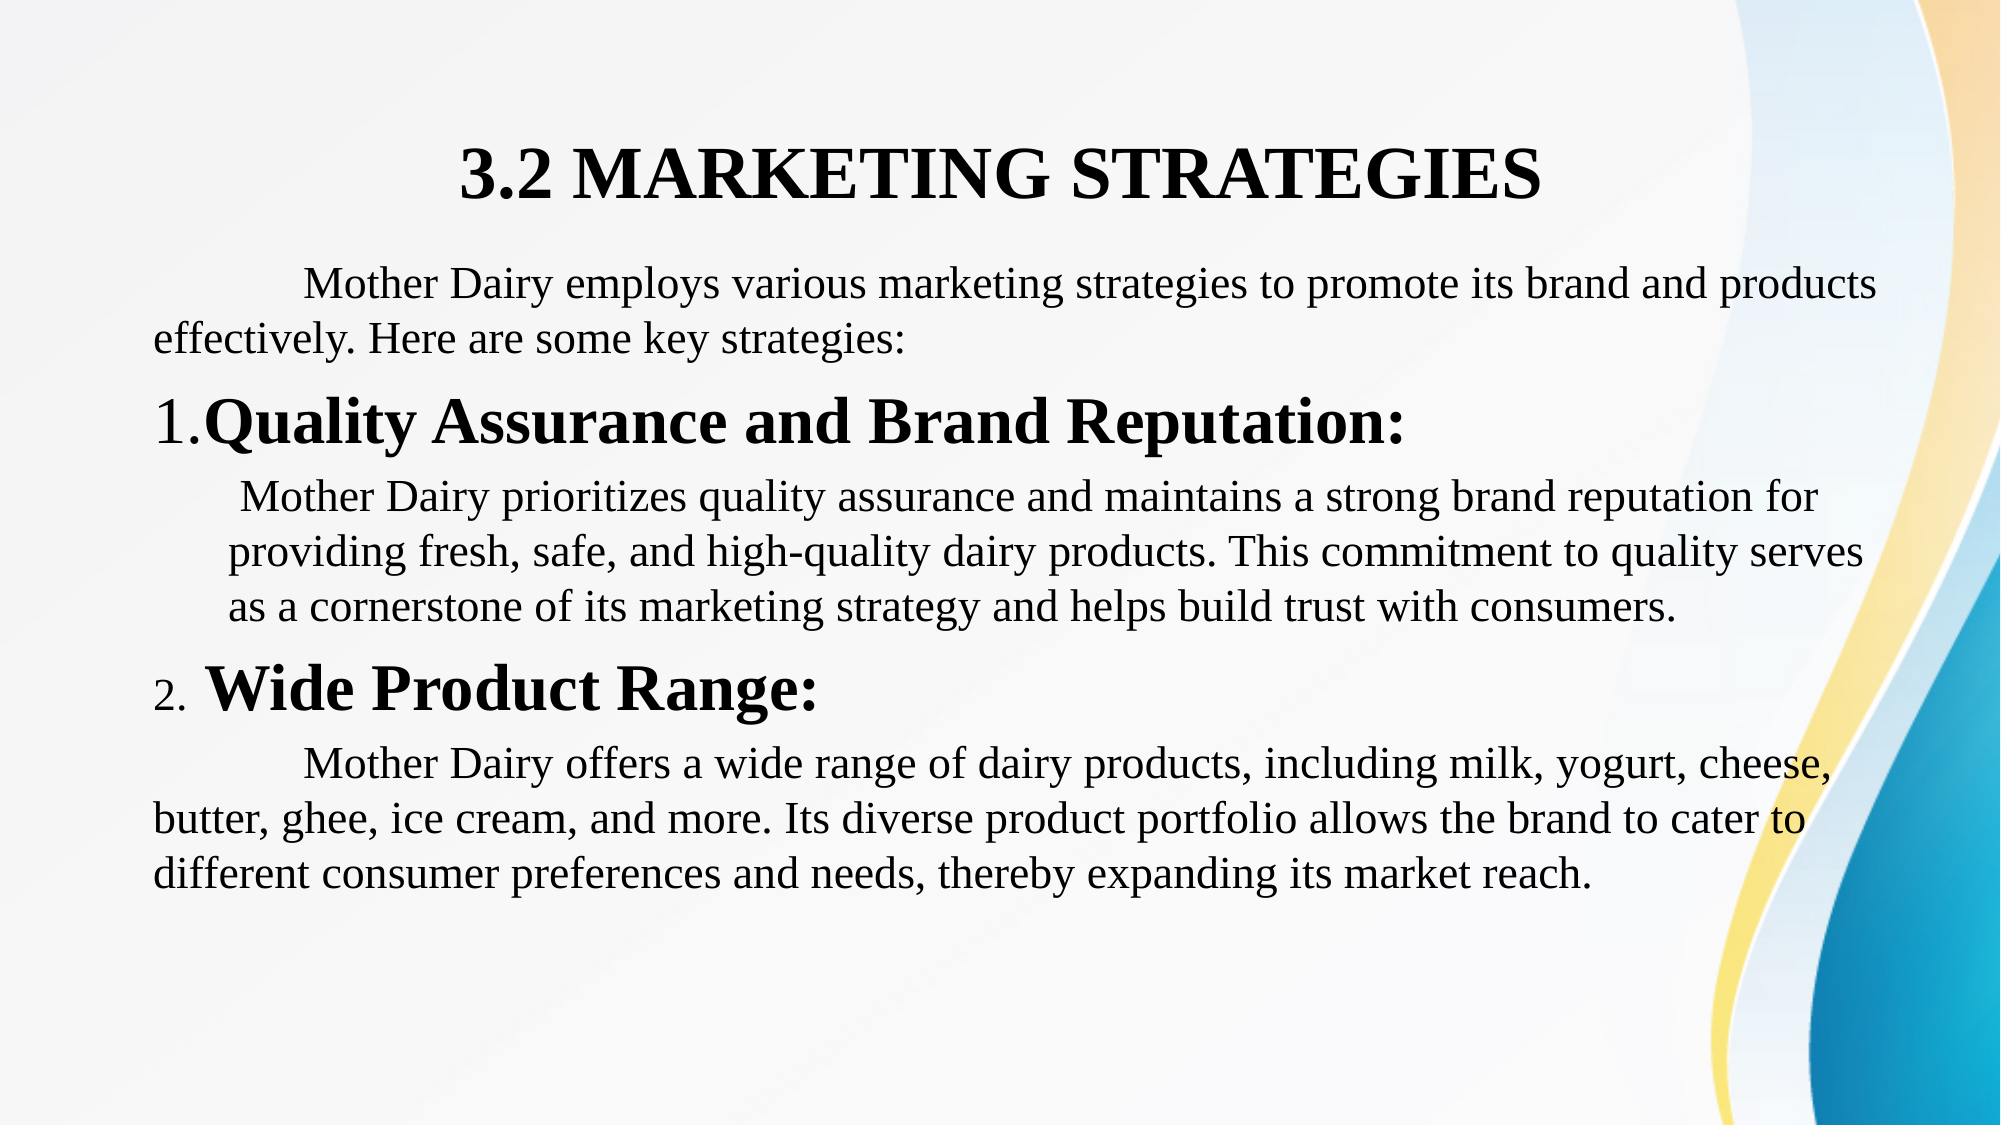

# 3.2 MARKETING STRATEGIES
	Mother Dairy employs various marketing strategies to promote its brand and products effectively. Here are some key strategies:
1.Quality Assurance and Brand Reputation:
 Mother Dairy prioritizes quality assurance and maintains a strong brand reputation for providing fresh, safe, and high-quality dairy products. This commitment to quality serves as a cornerstone of its marketing strategy and helps build trust with consumers.
2. Wide Product Range:
	Mother Dairy offers a wide range of dairy products, including milk, yogurt, cheese, butter, ghee, ice cream, and more. Its diverse product portfolio allows the brand to cater to different consumer preferences and needs, thereby expanding its market reach.